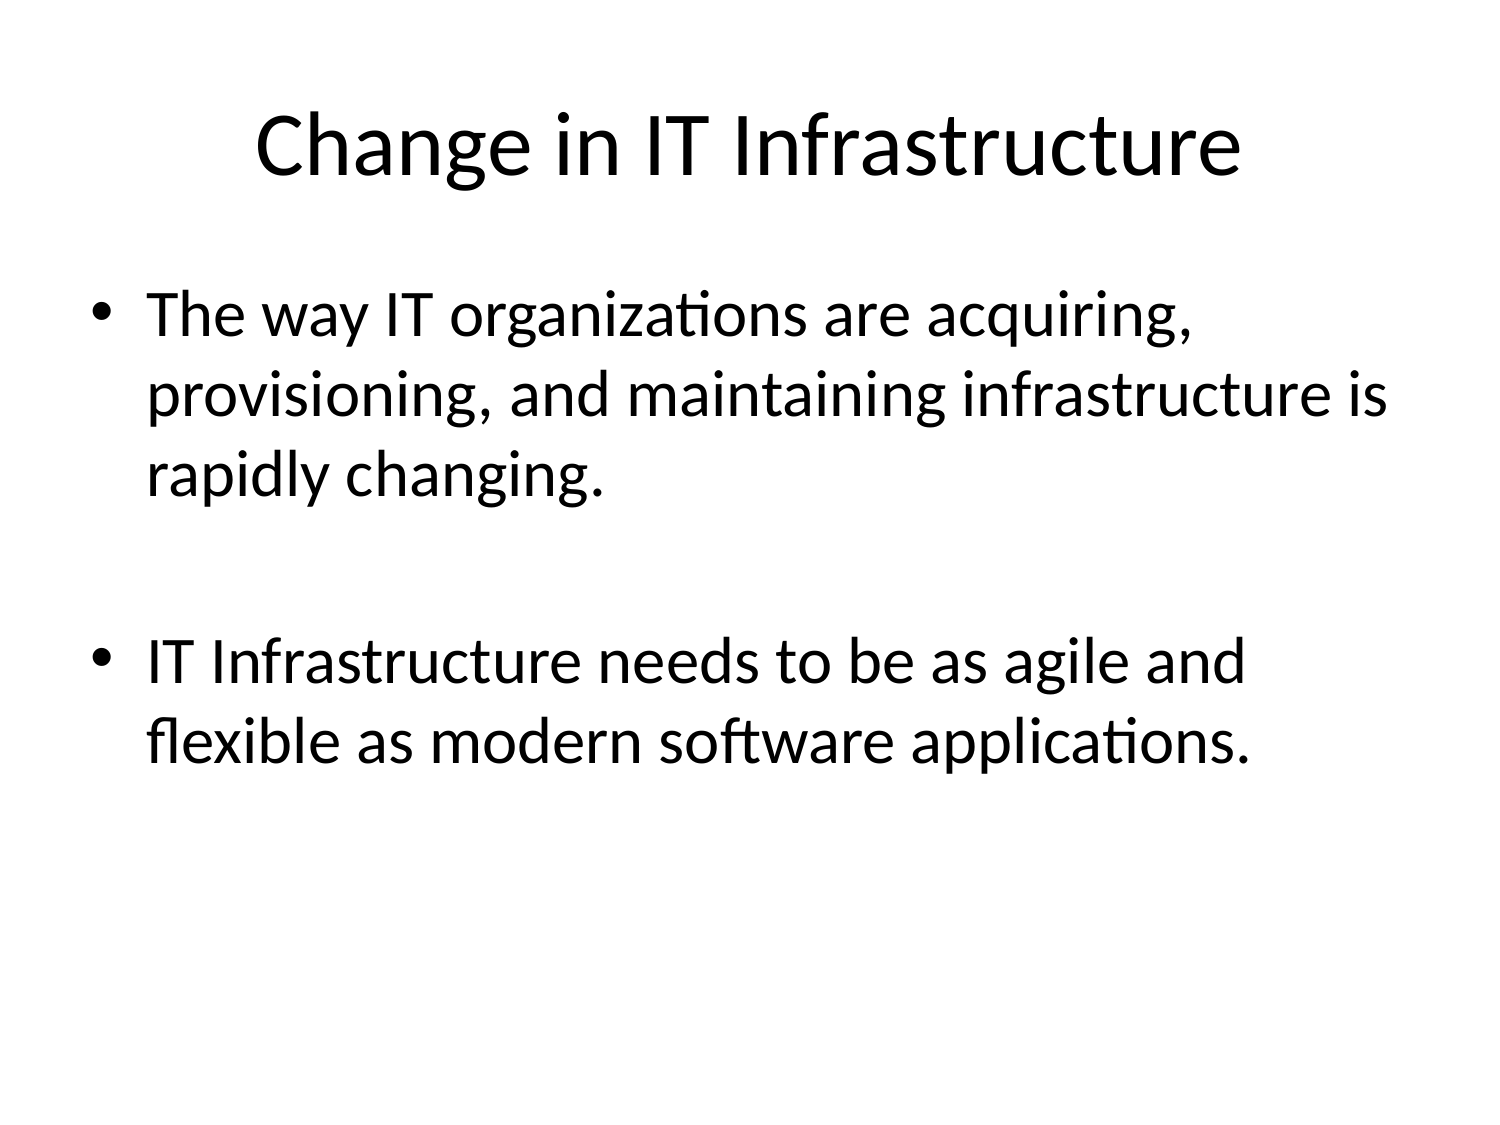

# Change in IT Infrastructure
The way IT organizations are acquiring, provisioning, and maintaining infrastructure is rapidly changing.

IT Infrastructure needs to be as agile and flexible as modern software applications.